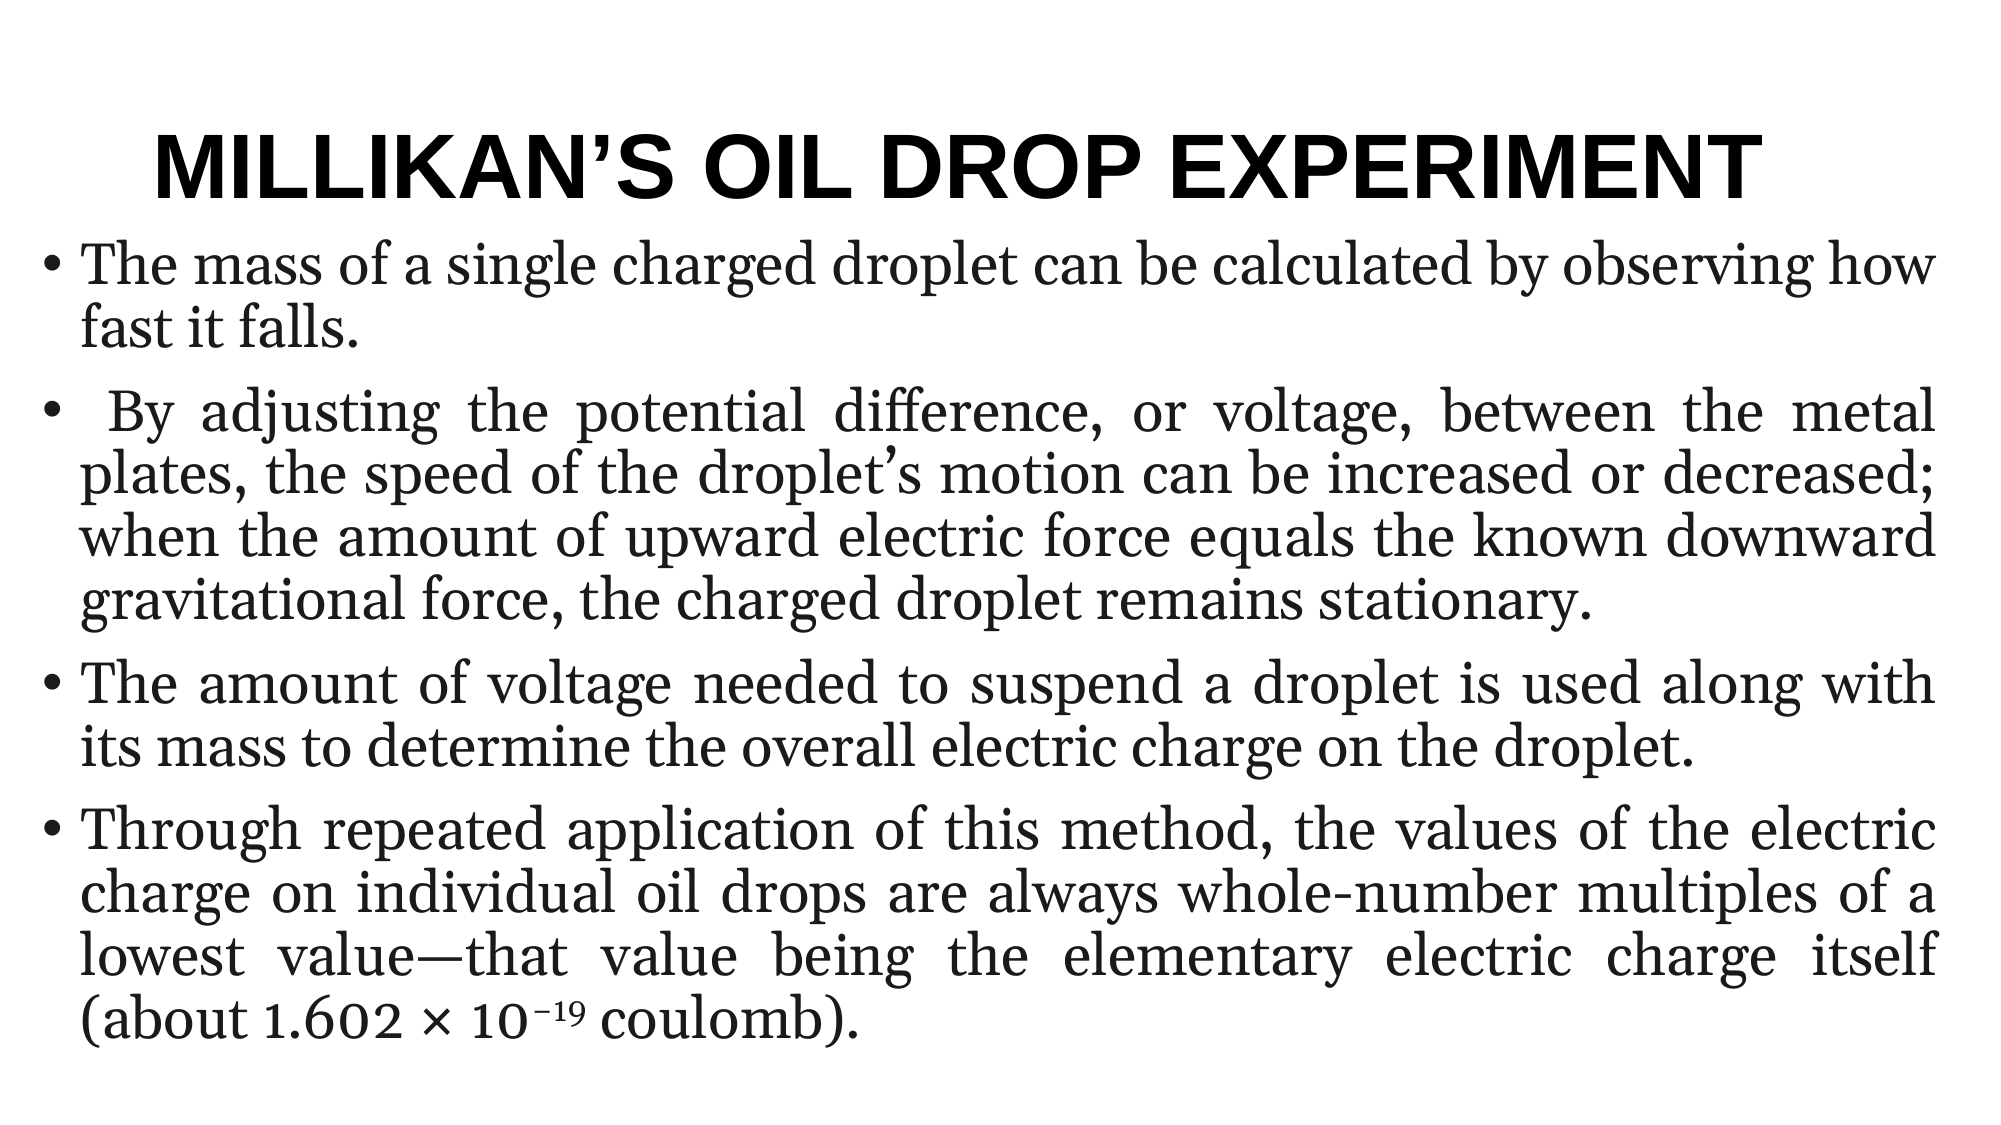

# MILLIKAN’S OIL DROP EXPERIMENT
The mass of a single charged droplet can be calculated by observing how fast it falls.
 By adjusting the potential difference, or voltage, between the metal plates, the speed of the droplet’s motion can be increased or decreased; when the amount of upward electric force equals the known downward gravitational force, the charged droplet remains stationary.
The amount of voltage needed to suspend a droplet is used along with its mass to determine the overall electric charge on the droplet.
Through repeated application of this method, the values of the electric charge on individual oil drops are always whole-number multiples of a lowest value—that value being the elementary electric charge itself (about 1.602 × 10−19 coulomb).